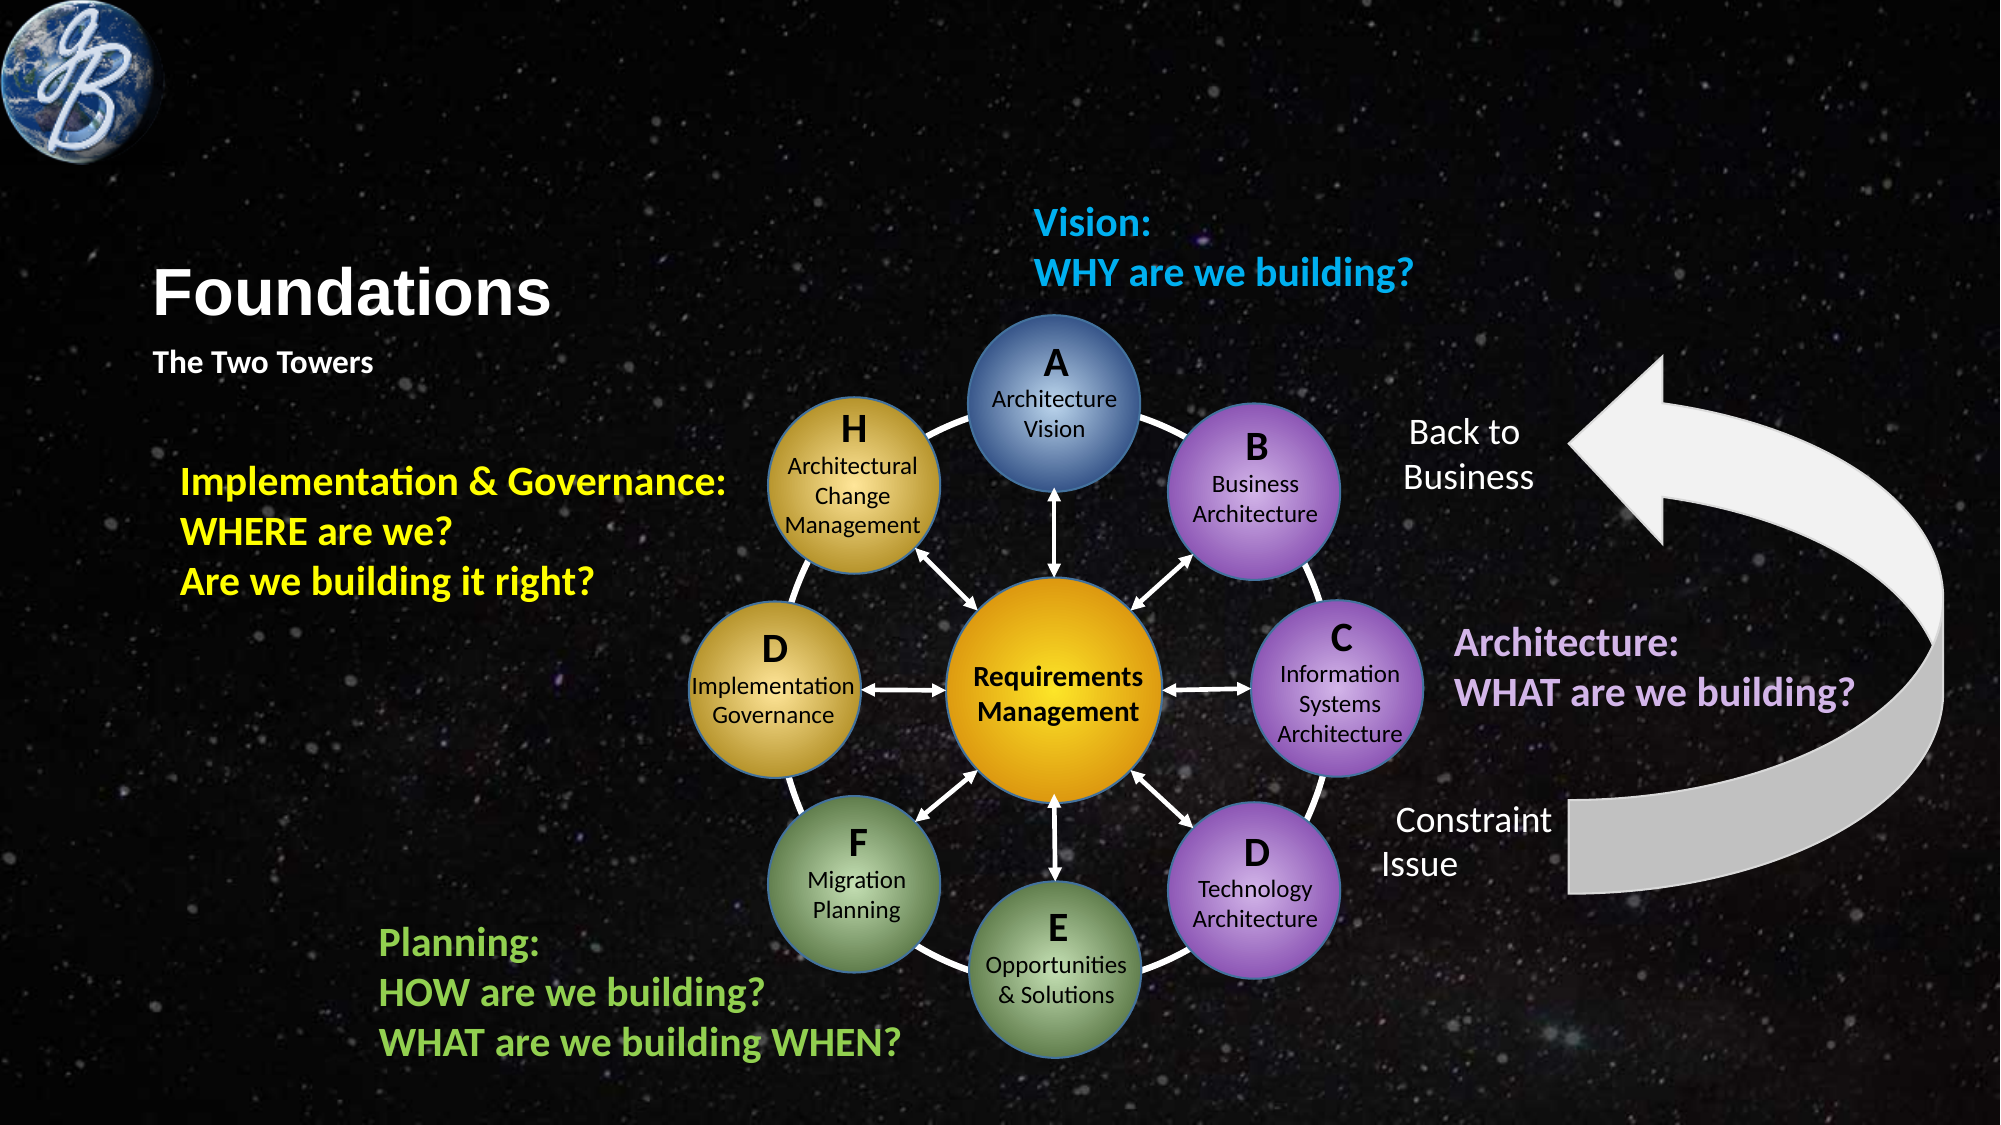

# Foundations
Vision:
WHY are we building?

A
The Two Towers

Architecture
Vision
H

Back to
Business

B
Architectural
Change
Management
Implementation & Governance:
WHERE are we?
Are we building it right?
Business
Architecture

C
Architecture:
WHAT are we building?
D
Requirements
Management
Information
Systems
Architecture
Implementation
Governance
Constraint

F
D
Issue
Migration
Planning
Technology
Architecture

E
Planning:
HOW are we building?
WHAT are we building WHEN?
Opportunities
& Solutions